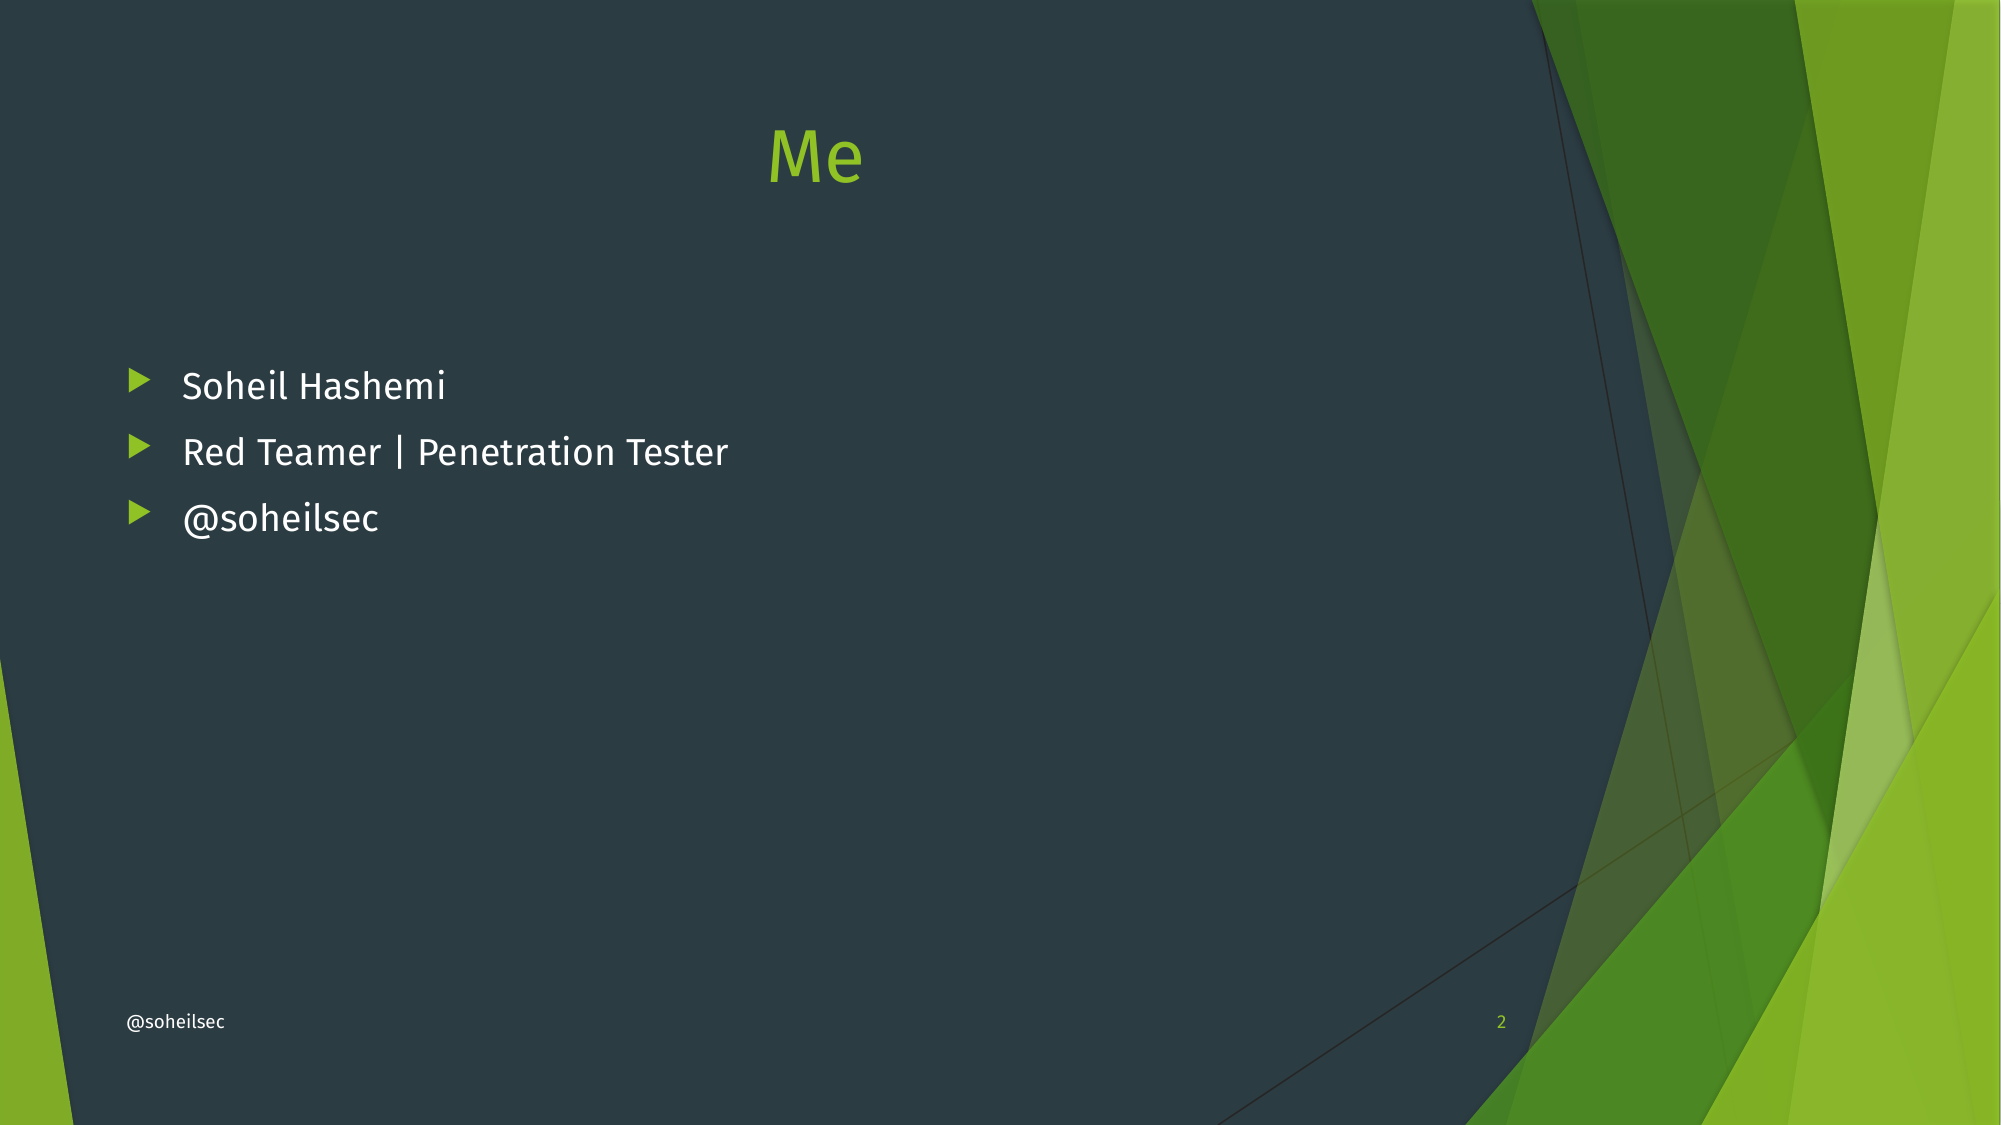

# Me
Soheil Hashemi
Red Teamer | Penetration Tester
@soheilsec
@soheilsec
2